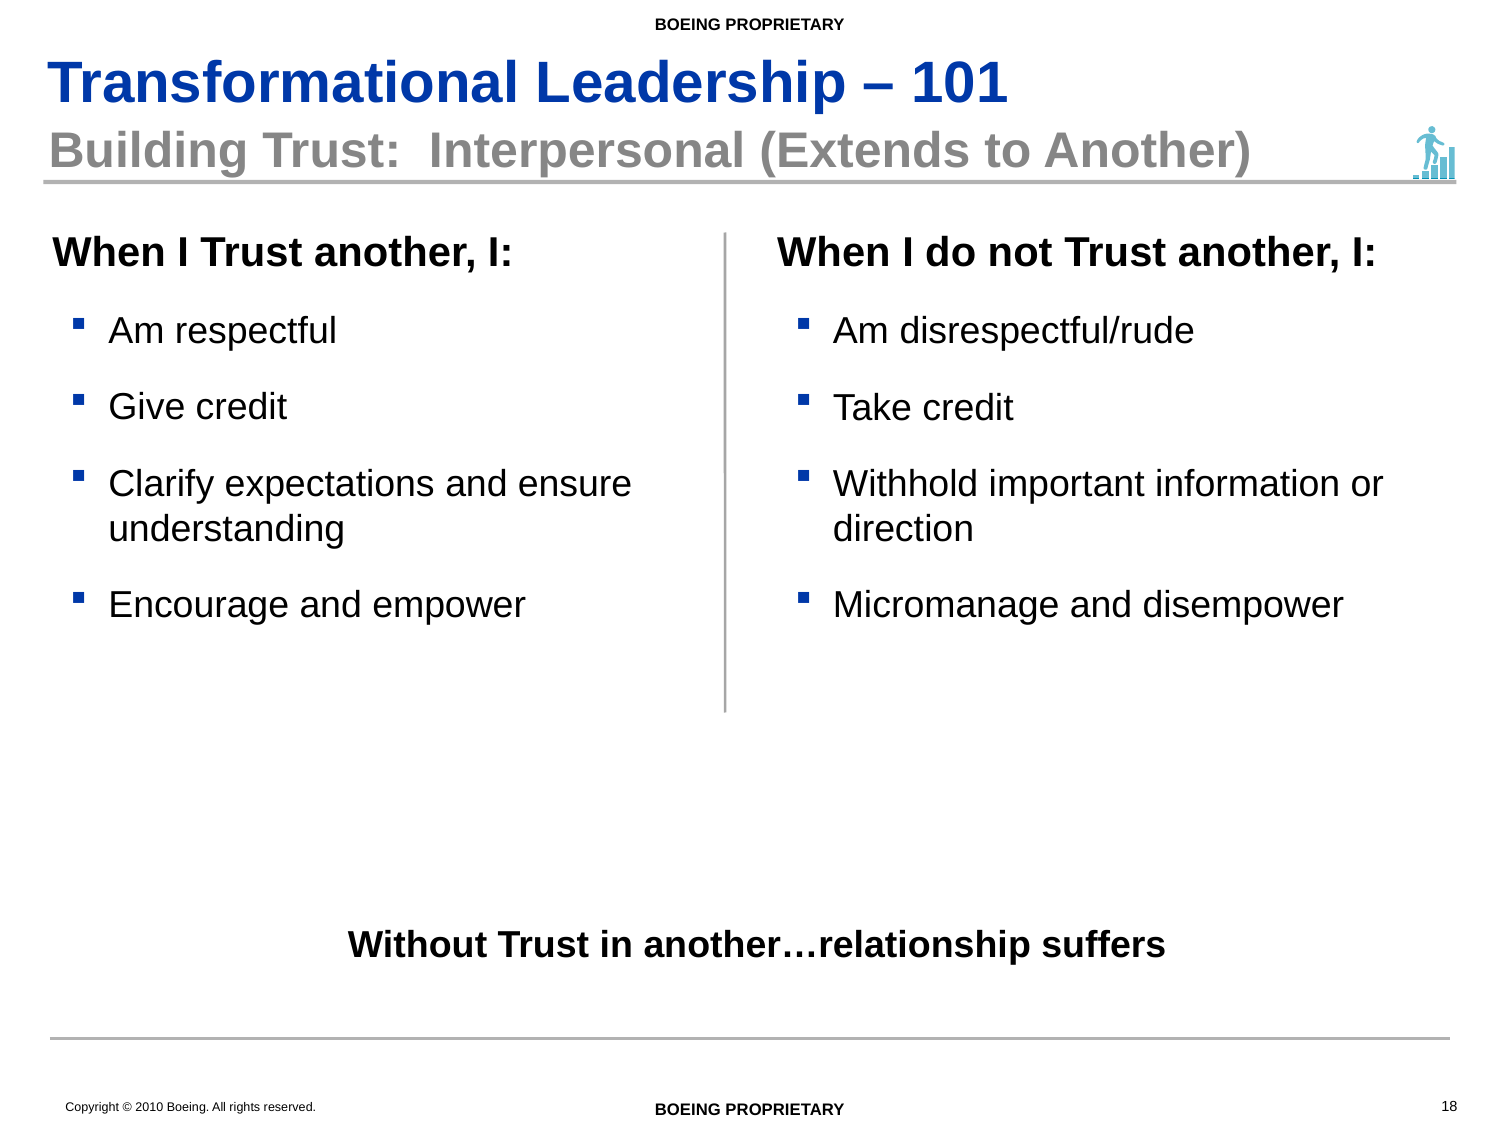

# Building Trust:  Interpersonal (Extends to Another)
When I Trust another, I:
Am respectful
Give credit
Clarify expectations and ensure understanding
Encourage and empower
When I do not Trust another, I:
Am disrespectful/rude
Take credit
Withhold important information or direction
Micromanage and disempower
Without Trust in another…relationship suffers
18